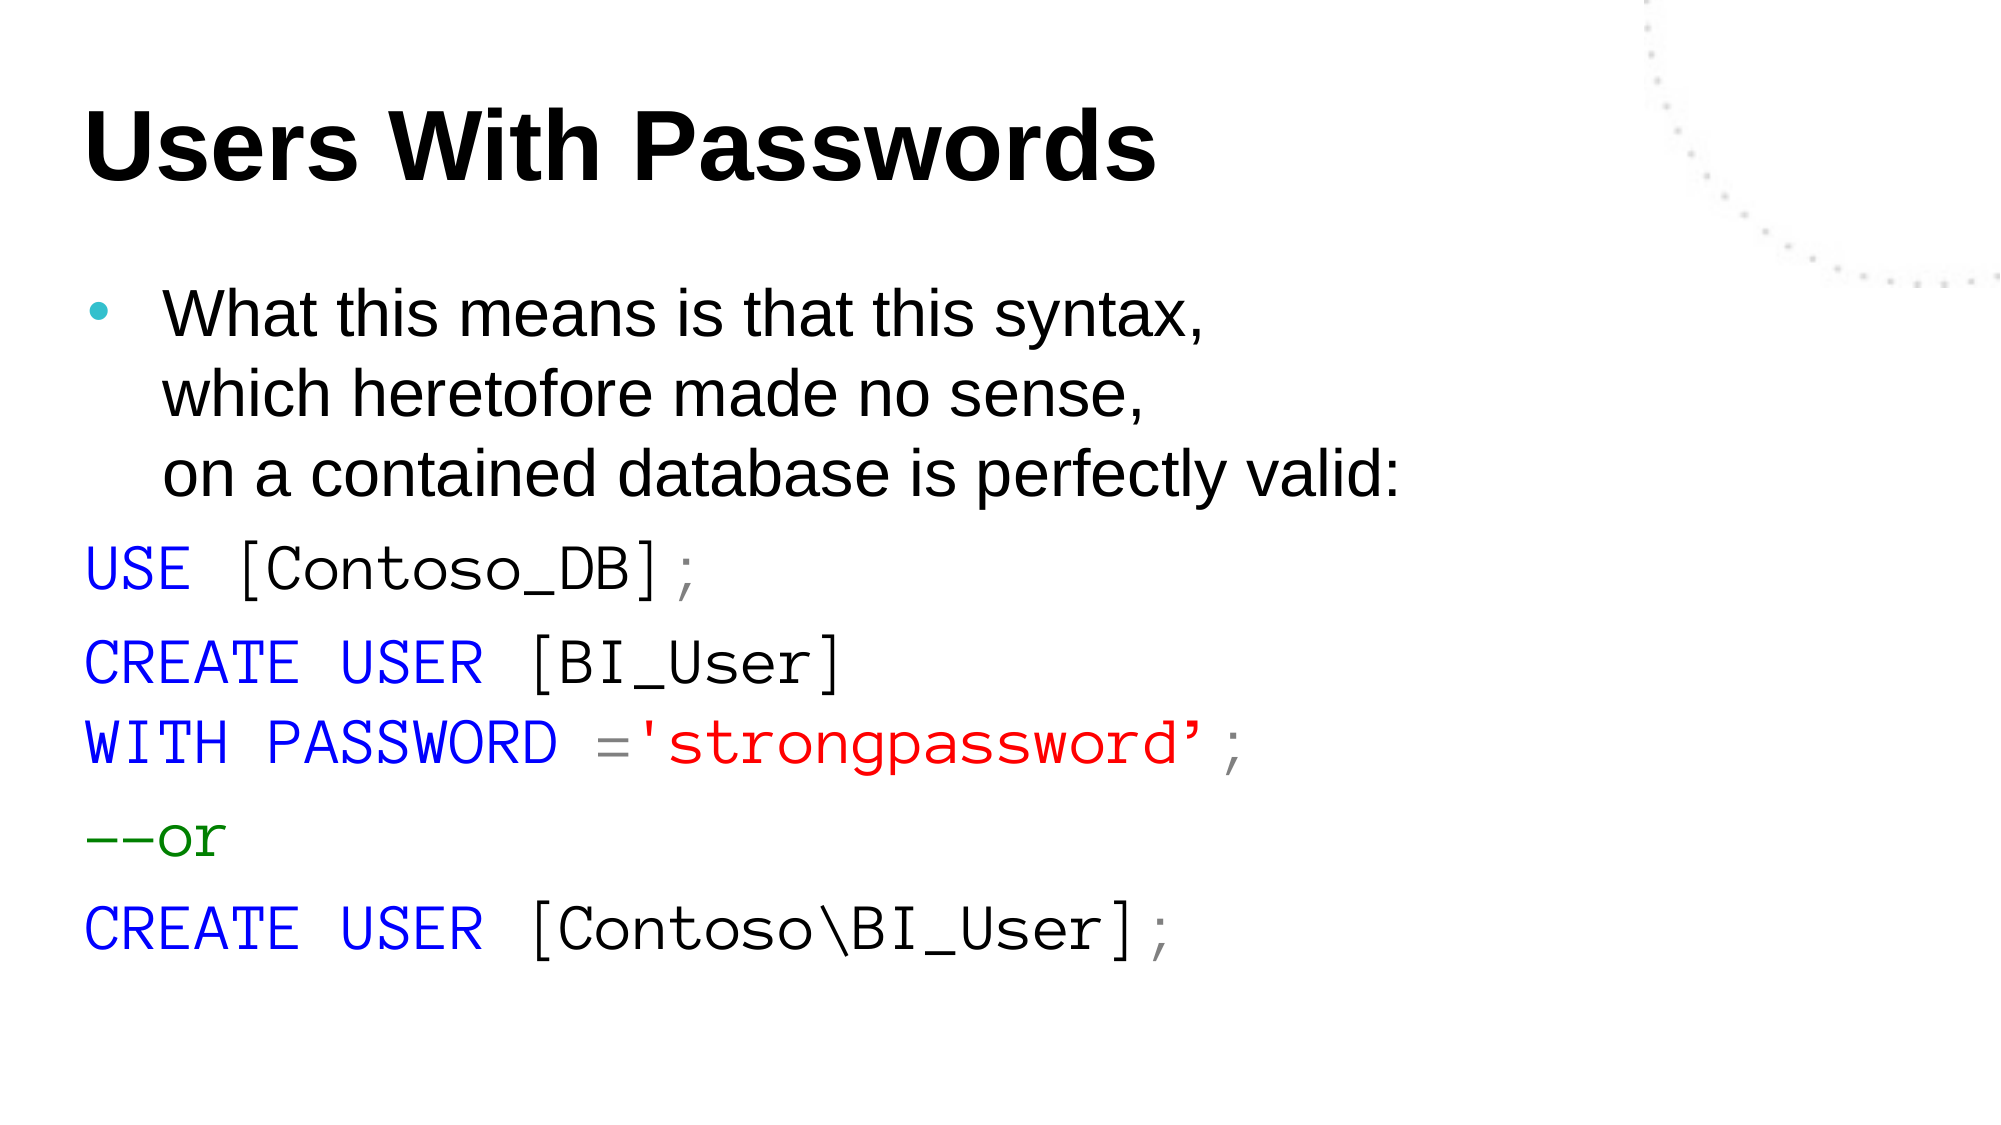

# Users With Passwords
What this means is that this syntax,
which heretofore made no sense,
on a contained database is perfectly valid:
USE [Contoso_DB];
CREATE USER [BI_User]
WITH PASSWORD ='strongpassword’;
--or
CREATE USER [Contoso\BI_User];